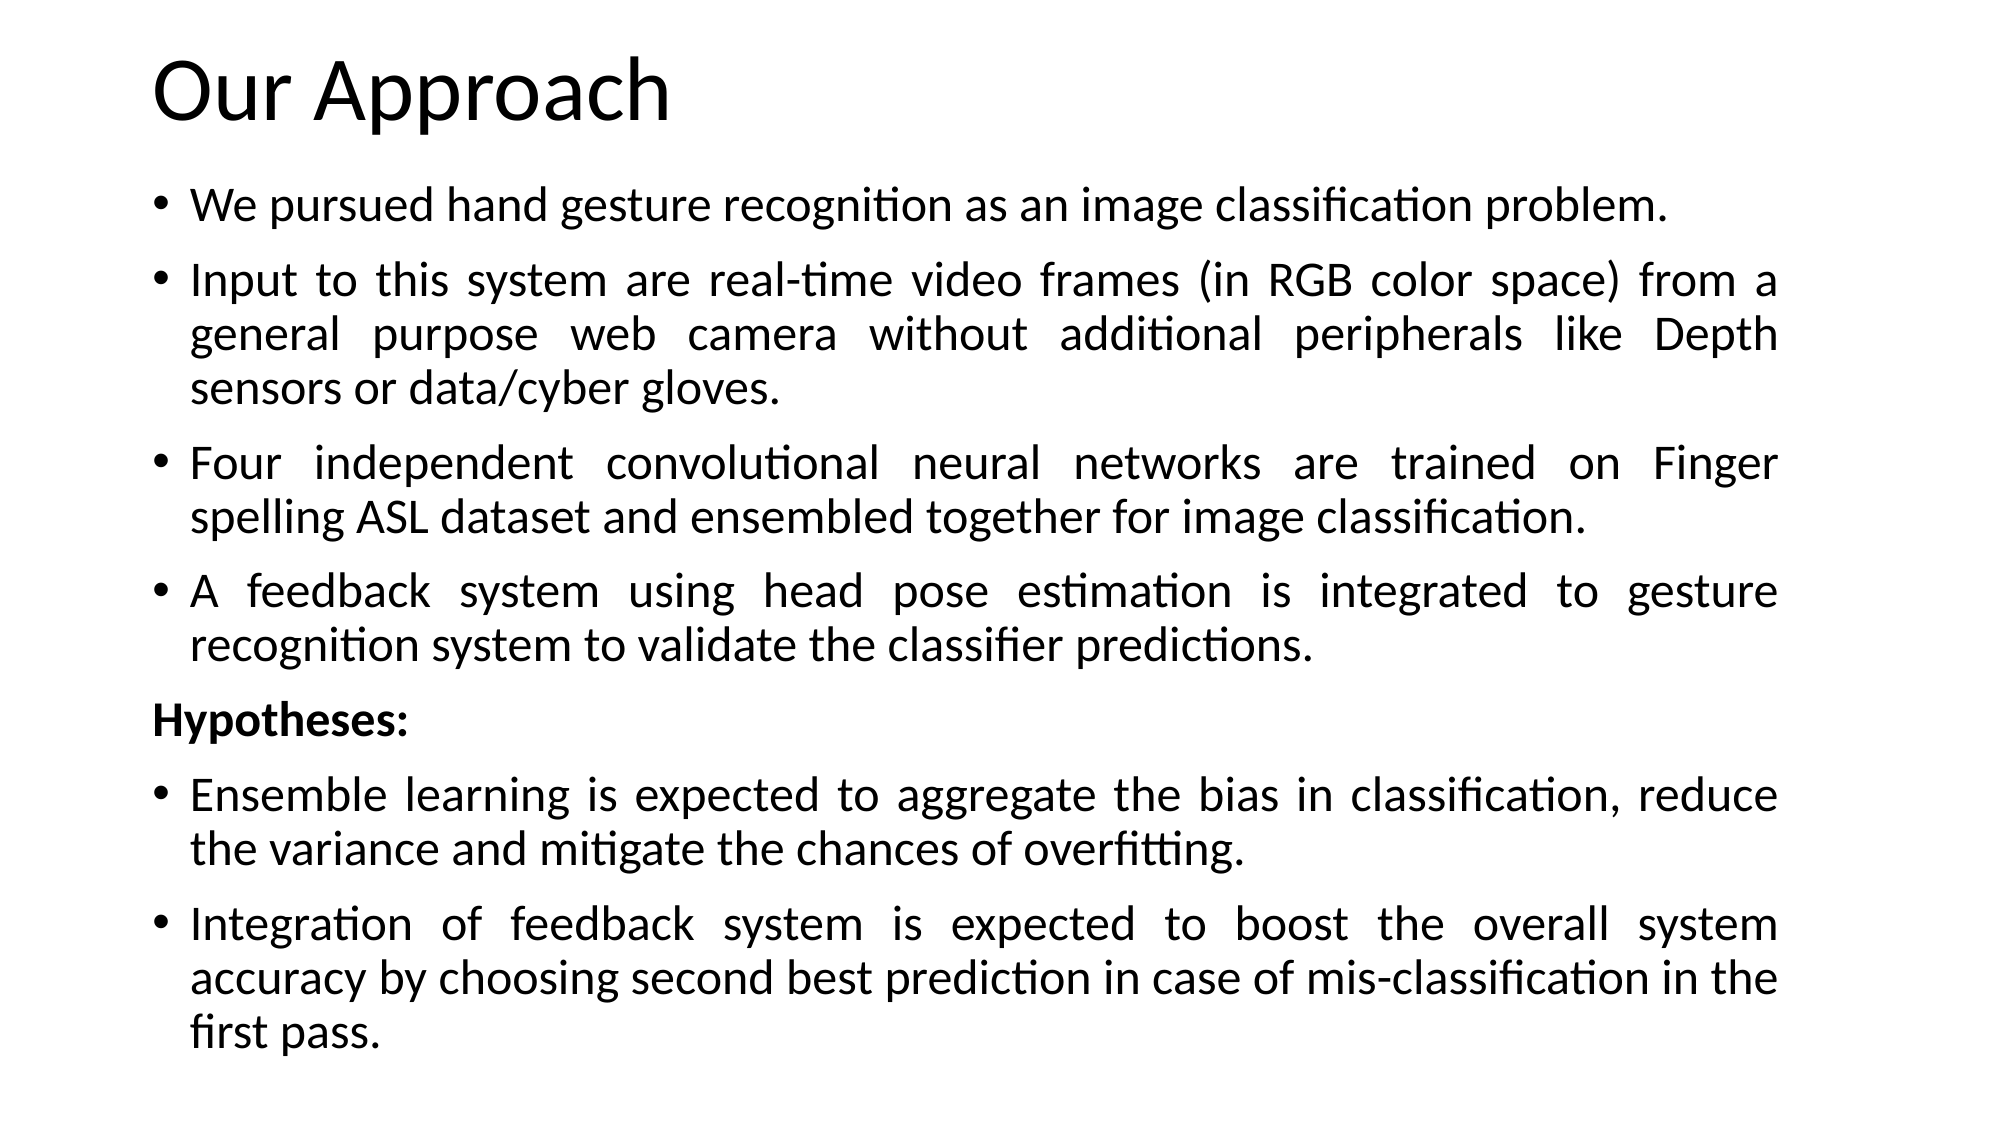

# Our Approach
We pursued hand gesture recognition as an image classification problem.
Input to this system are real-time video frames (in RGB color space) from a general purpose web camera without additional peripherals like Depth sensors or data/cyber gloves.
Four independent convolutional neural networks are trained on Finger spelling ASL dataset and ensembled together for image classification.
A feedback system using head pose estimation is integrated to gesture recognition system to validate the classifier predictions.
Hypotheses:
Ensemble learning is expected to aggregate the bias in classification, reduce the variance and mitigate the chances of overfitting.
Integration of feedback system is expected to boost the overall system accuracy by choosing second best prediction in case of mis-classification in the first pass.